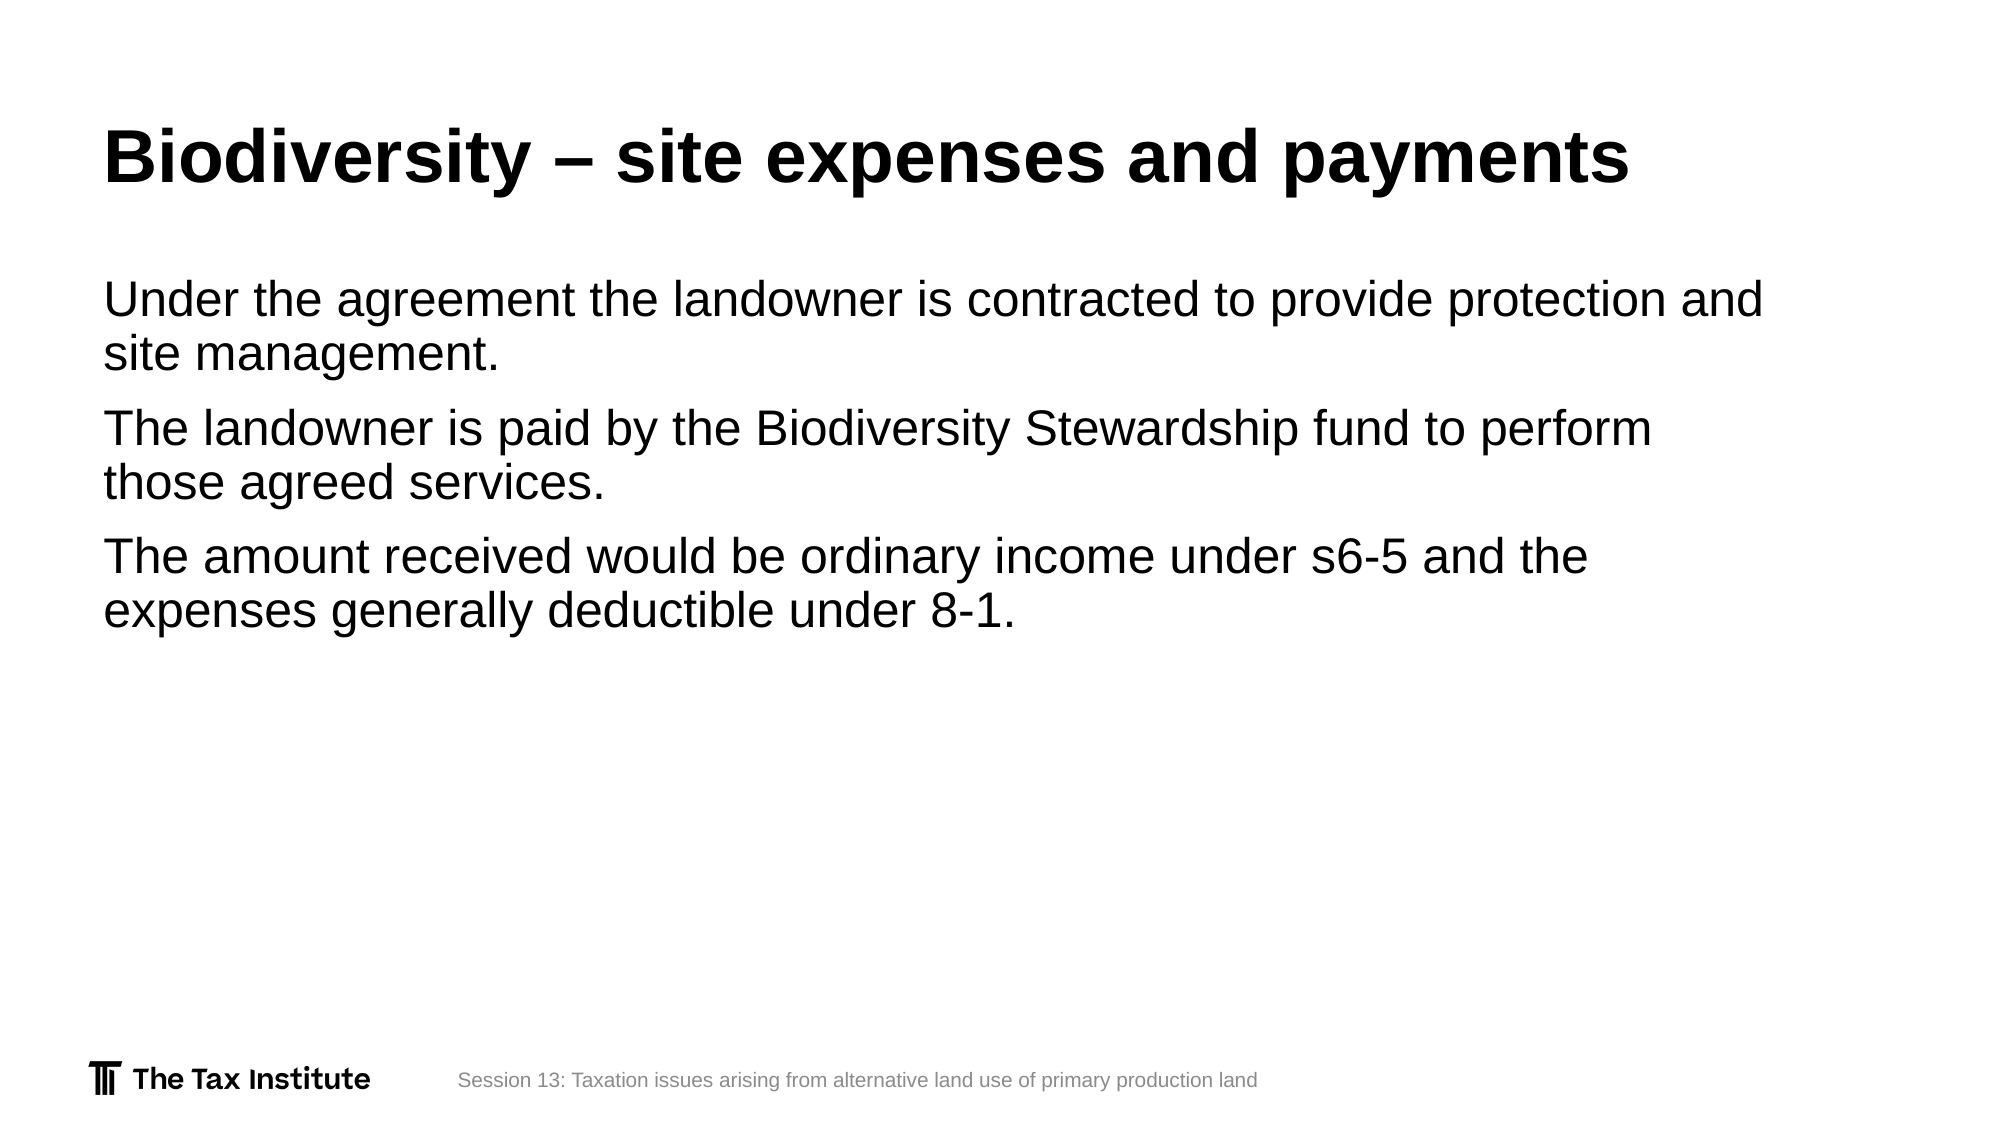

# Biodiversity – site expenses and payments
Under the agreement the landowner is contracted to provide protection and site management.
The landowner is paid by the Biodiversity Stewardship fund to perform those agreed services.
The amount received would be ordinary income under s6-5 and the expenses generally deductible under 8-1.

Session 13: Taxation issues arising from alternative land use of primary production land